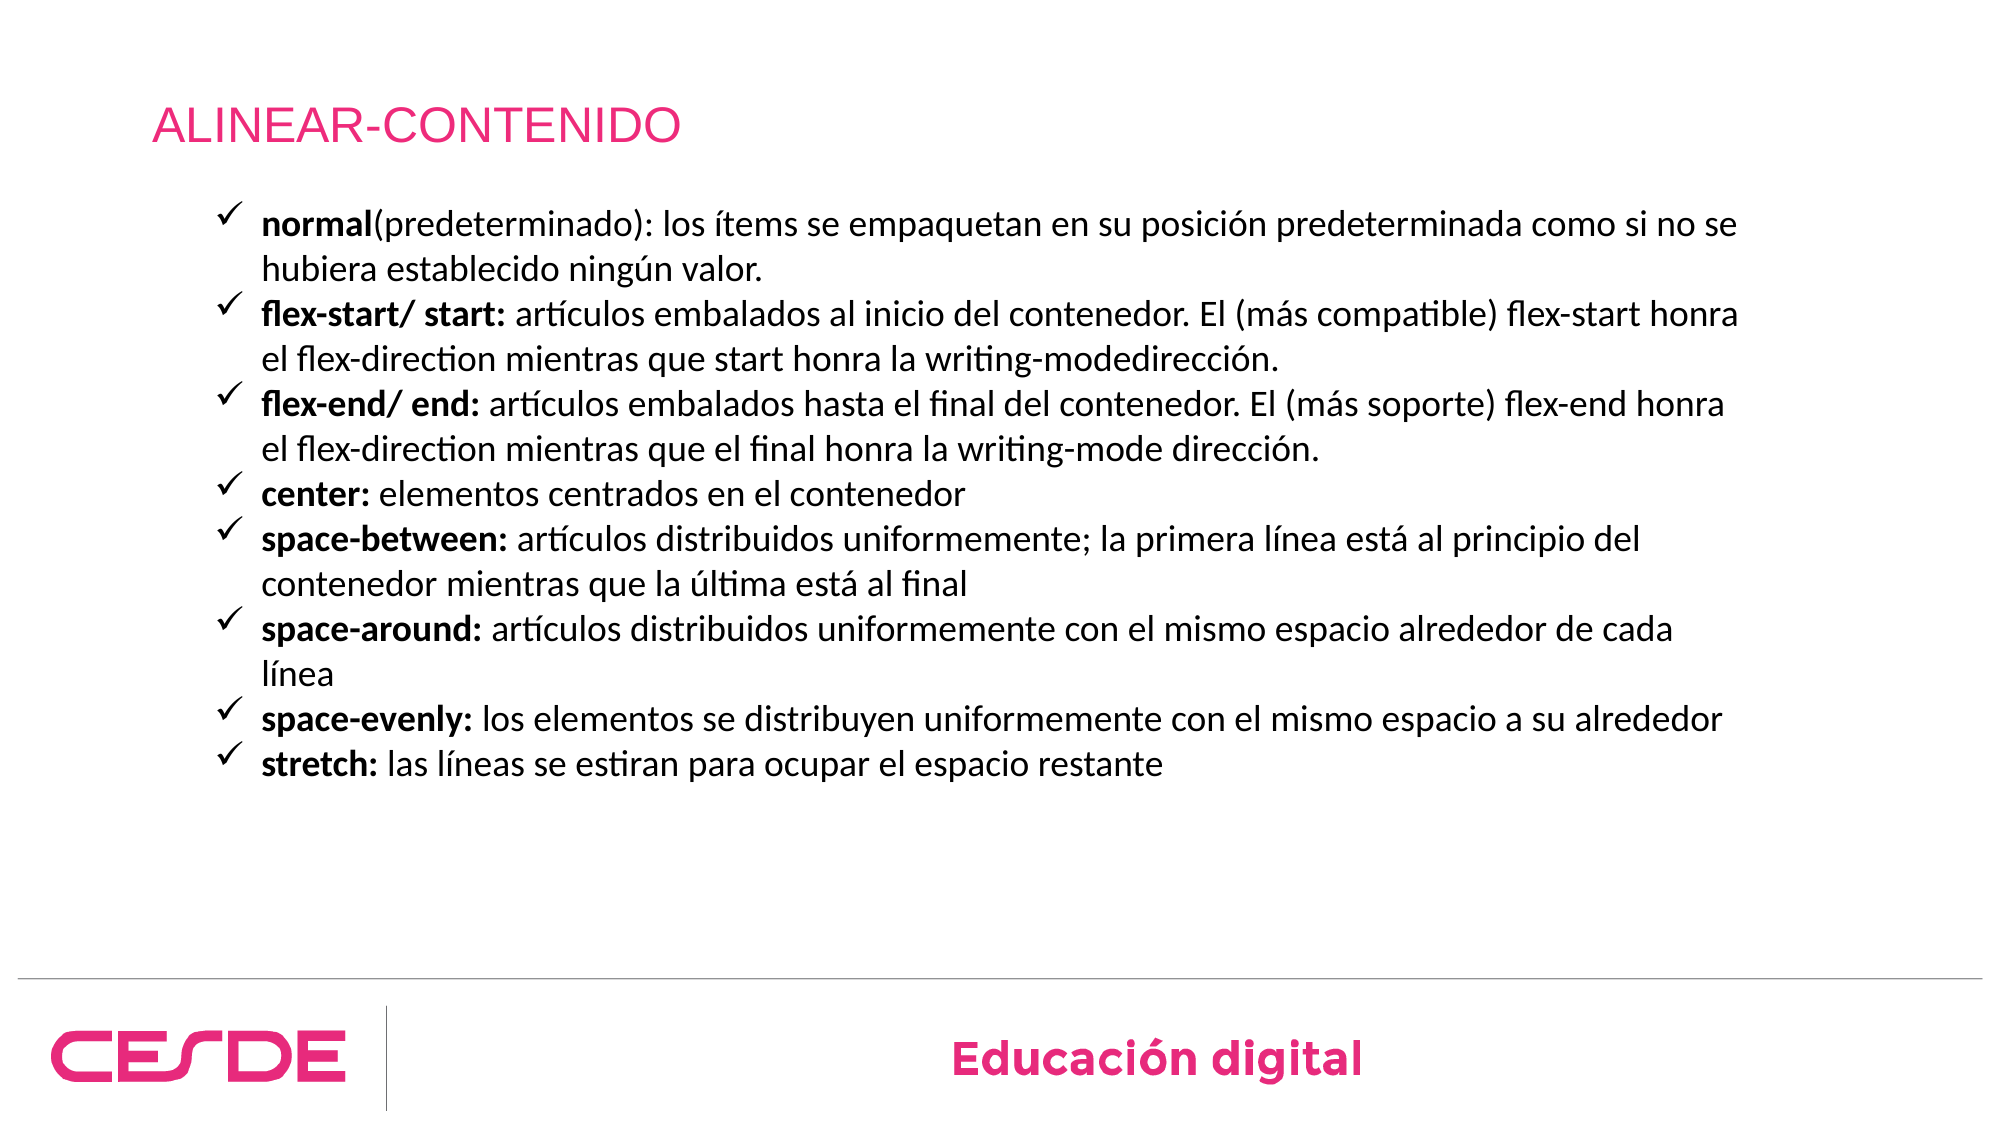

# ALINEAR-CONTENIDO
normal(predeterminado): los ítems se empaquetan en su posición predeterminada como si no se hubiera establecido ningún valor.
flex-start/ start: artículos embalados al inicio del contenedor. El (más compatible) flex-start honra el flex-direction mientras que start honra la writing-modedirección.
flex-end/ end: artículos embalados hasta el final del contenedor. El (más soporte) flex-end honra el flex-direction mientras que el final honra la writing-mode dirección.
center: elementos centrados en el contenedor
space-between: artículos distribuidos uniformemente; la primera línea está al principio del contenedor mientras que la última está al final
space-around: artículos distribuidos uniformemente con el mismo espacio alrededor de cada línea
space-evenly: los elementos se distribuyen uniformemente con el mismo espacio a su alrededor
stretch: las líneas se estiran para ocupar el espacio restante